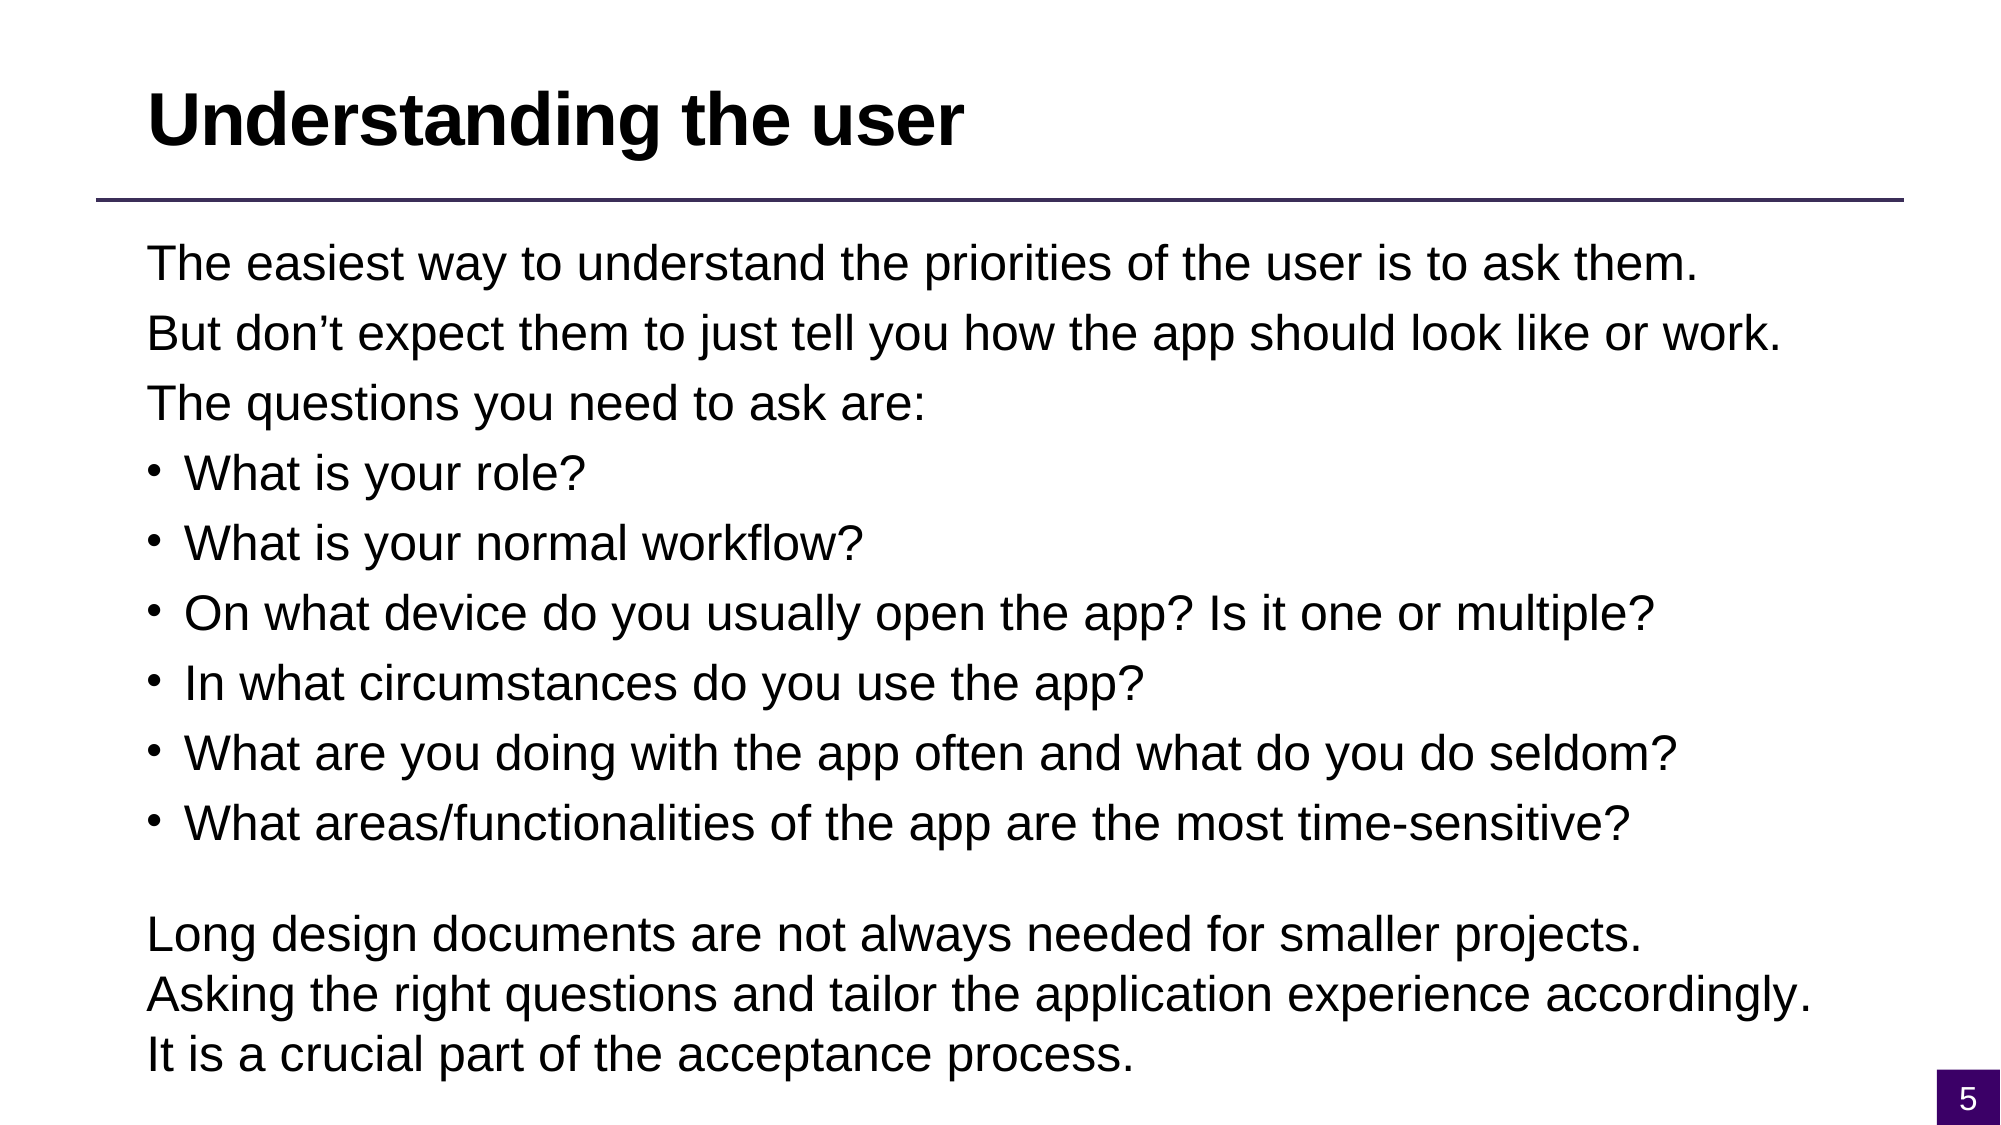

# Understanding the user
The easiest way to understand the priorities of the user is to ask them.
But don’t expect them to just tell you how the app should look like or work.
The questions you need to ask are:
What is your role?
What is your normal workflow?
On what device do you usually open the app? Is it one or multiple?
In what circumstances do you use the app?
What are you doing with the app often and what do you do seldom?
What areas/functionalities of the app are the most time-sensitive?

Long design documents are not always needed for smaller projects.
Asking the right questions and tailor the application experience accordingly.
It is a crucial part of the acceptance process.

5